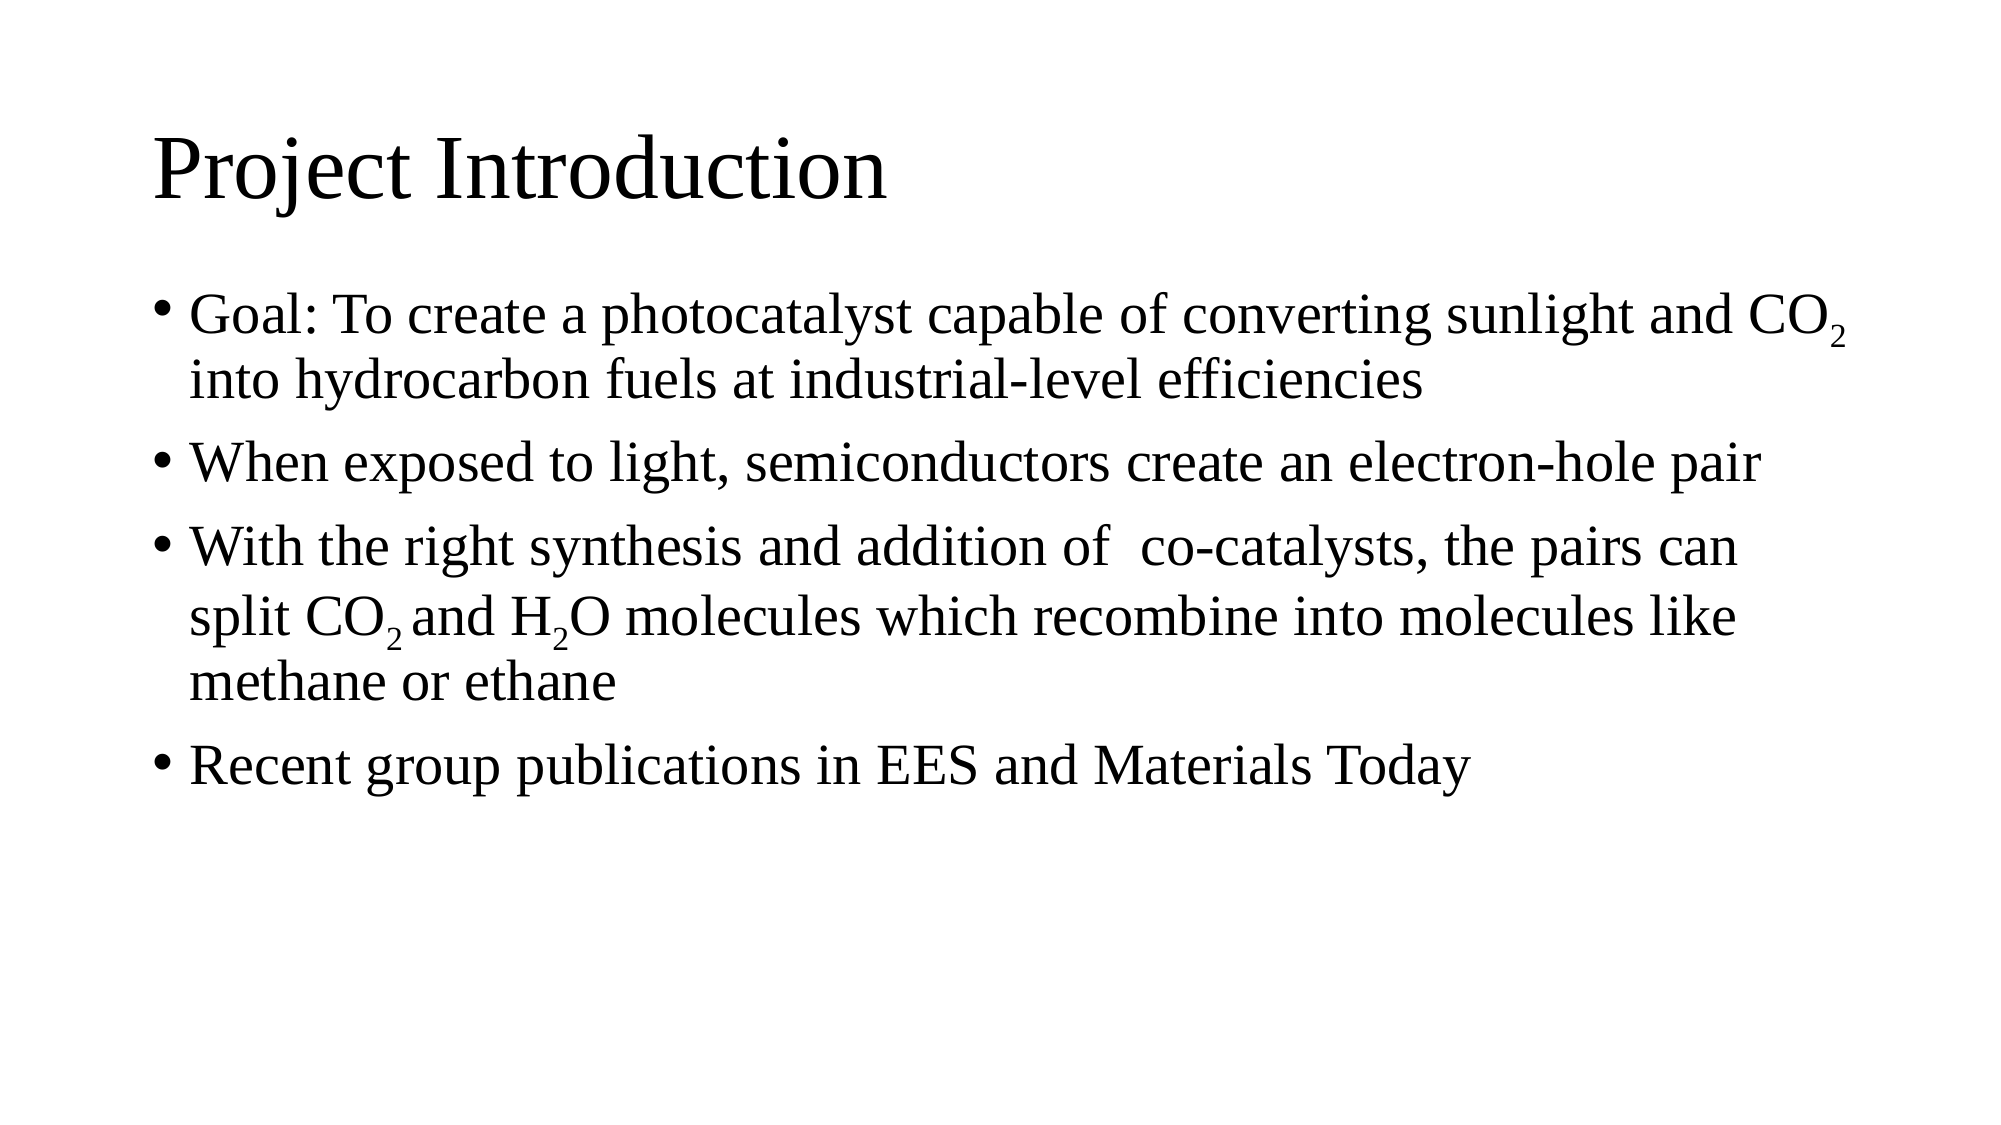

# Project Introduction
Goal: To create a photocatalyst capable of converting sunlight and CO2 into hydrocarbon fuels at industrial-level efficiencies
When exposed to light, semiconductors create an electron-hole pair
With the right synthesis and addition of  co-catalysts, the pairs can split CO2 and H2O molecules which recombine into molecules like methane or ethane
Recent group publications in EES and Materials Today